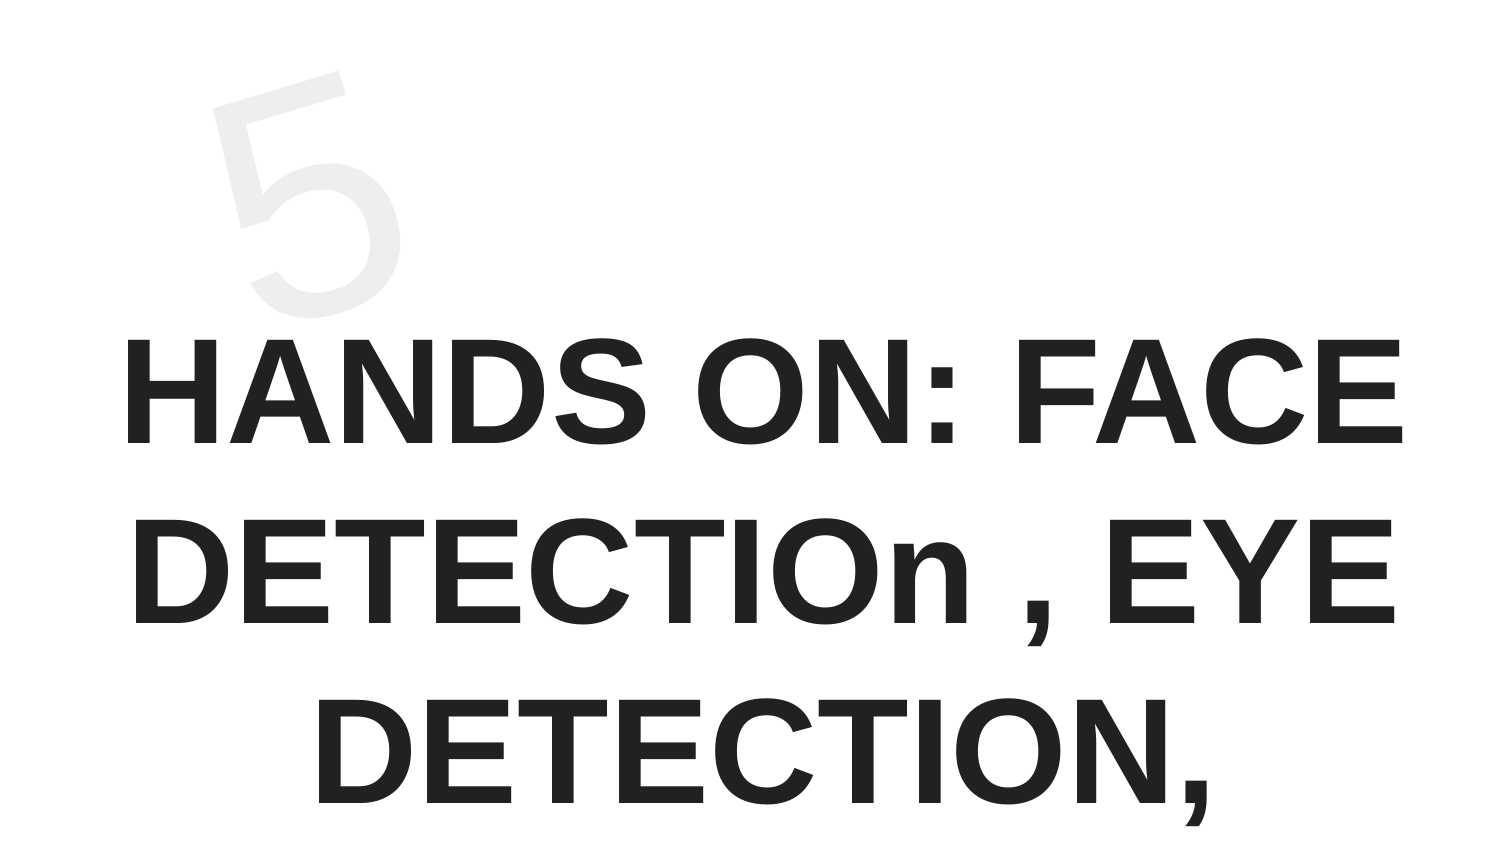

5
# HANDS ON: FACE DETECTIOn , EYE DETECTION, PEOPLE DETECTION